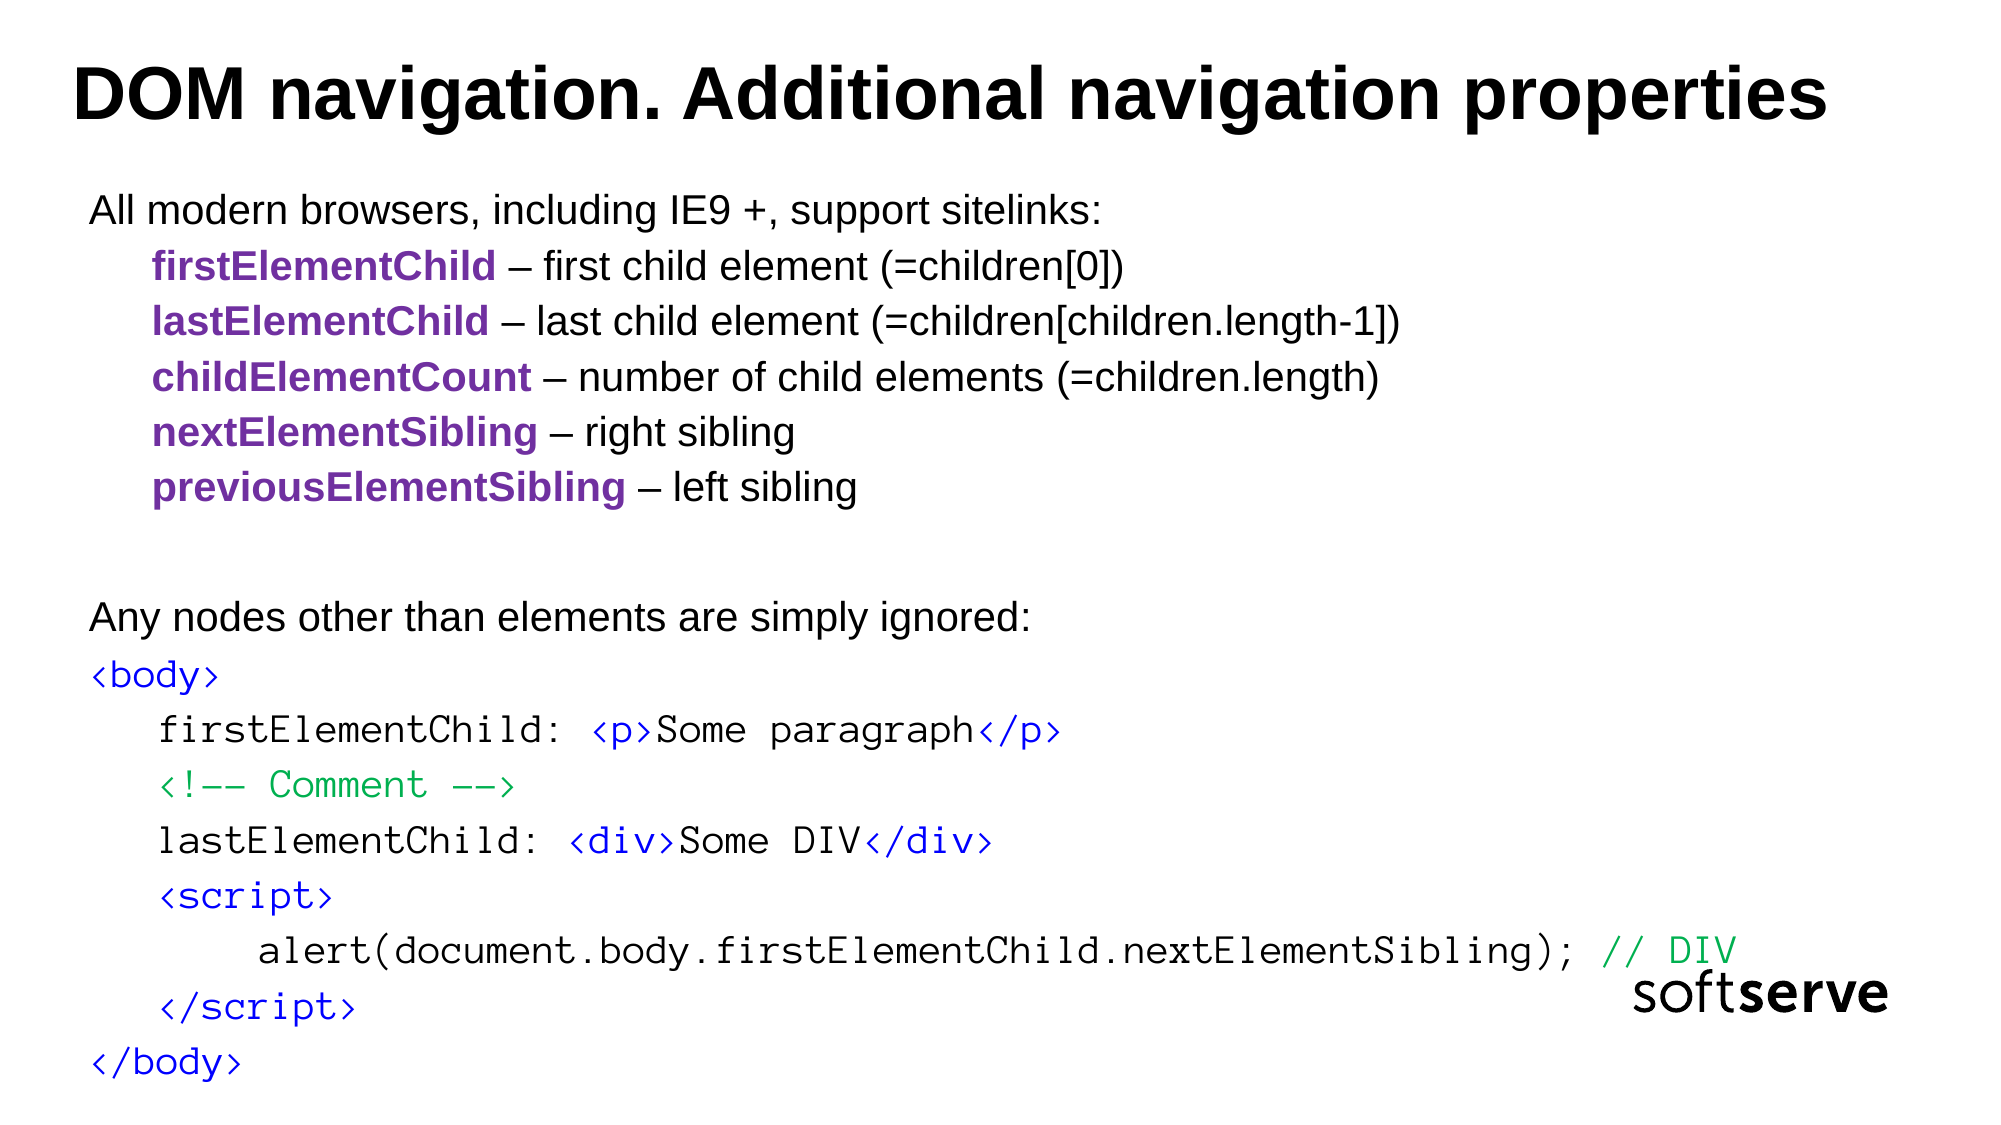

# DOM navigation. Additional navigation properties
All modern browsers, including IE9 +, support sitelinks:
  firstElementChild – first child element (=children[0])
  lastElementChild – last child element (=children[children.length-1])
  childElementCount – number of child elements (=children.length)
  nextElementSibling – right sibling
  previousElementSibling – left sibling

Any nodes other than elements are simply ignored:
<body>
   firstElementChild: <p>Some paragraph</p>
   <!-- Comment -->
   lastElementChild: <div>Some DIV</div>
   <script>
alert(document.body.firstElementChild.nextElementSibling); // DIV
   </script>
</body>